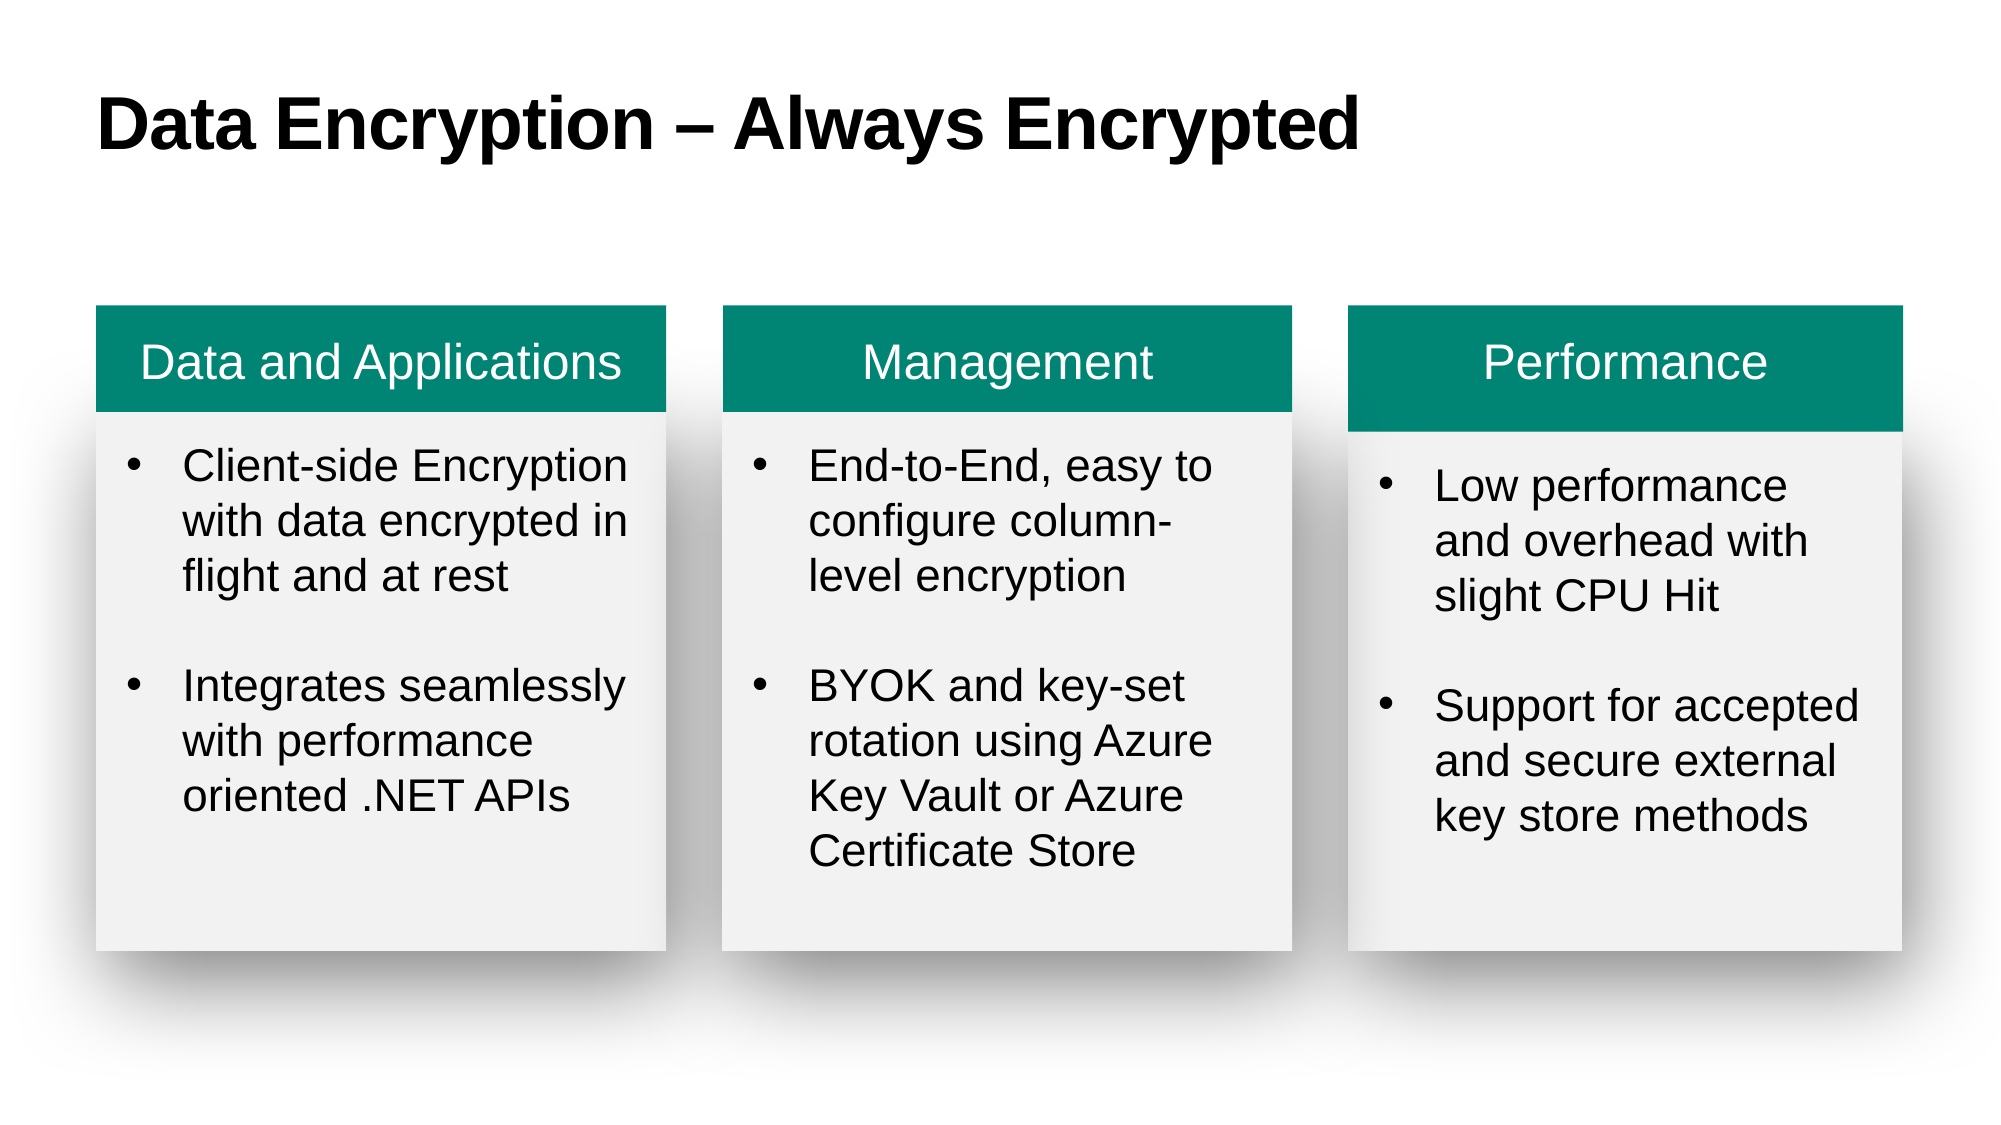

# Data Encryption – Always Encrypted
Data and Applications
Client-side Encryption with data encrypted in flight and at rest
Integrates seamlessly with performance oriented .NET APIs

Management
End-to-End, easy to configure column-level encryption

BYOK and key-set  rotation using Azure Key Vault or Azure Certificate Store

Performance
Low performance and overhead with slight CPU Hit
Support for accepted and secure external key store methods